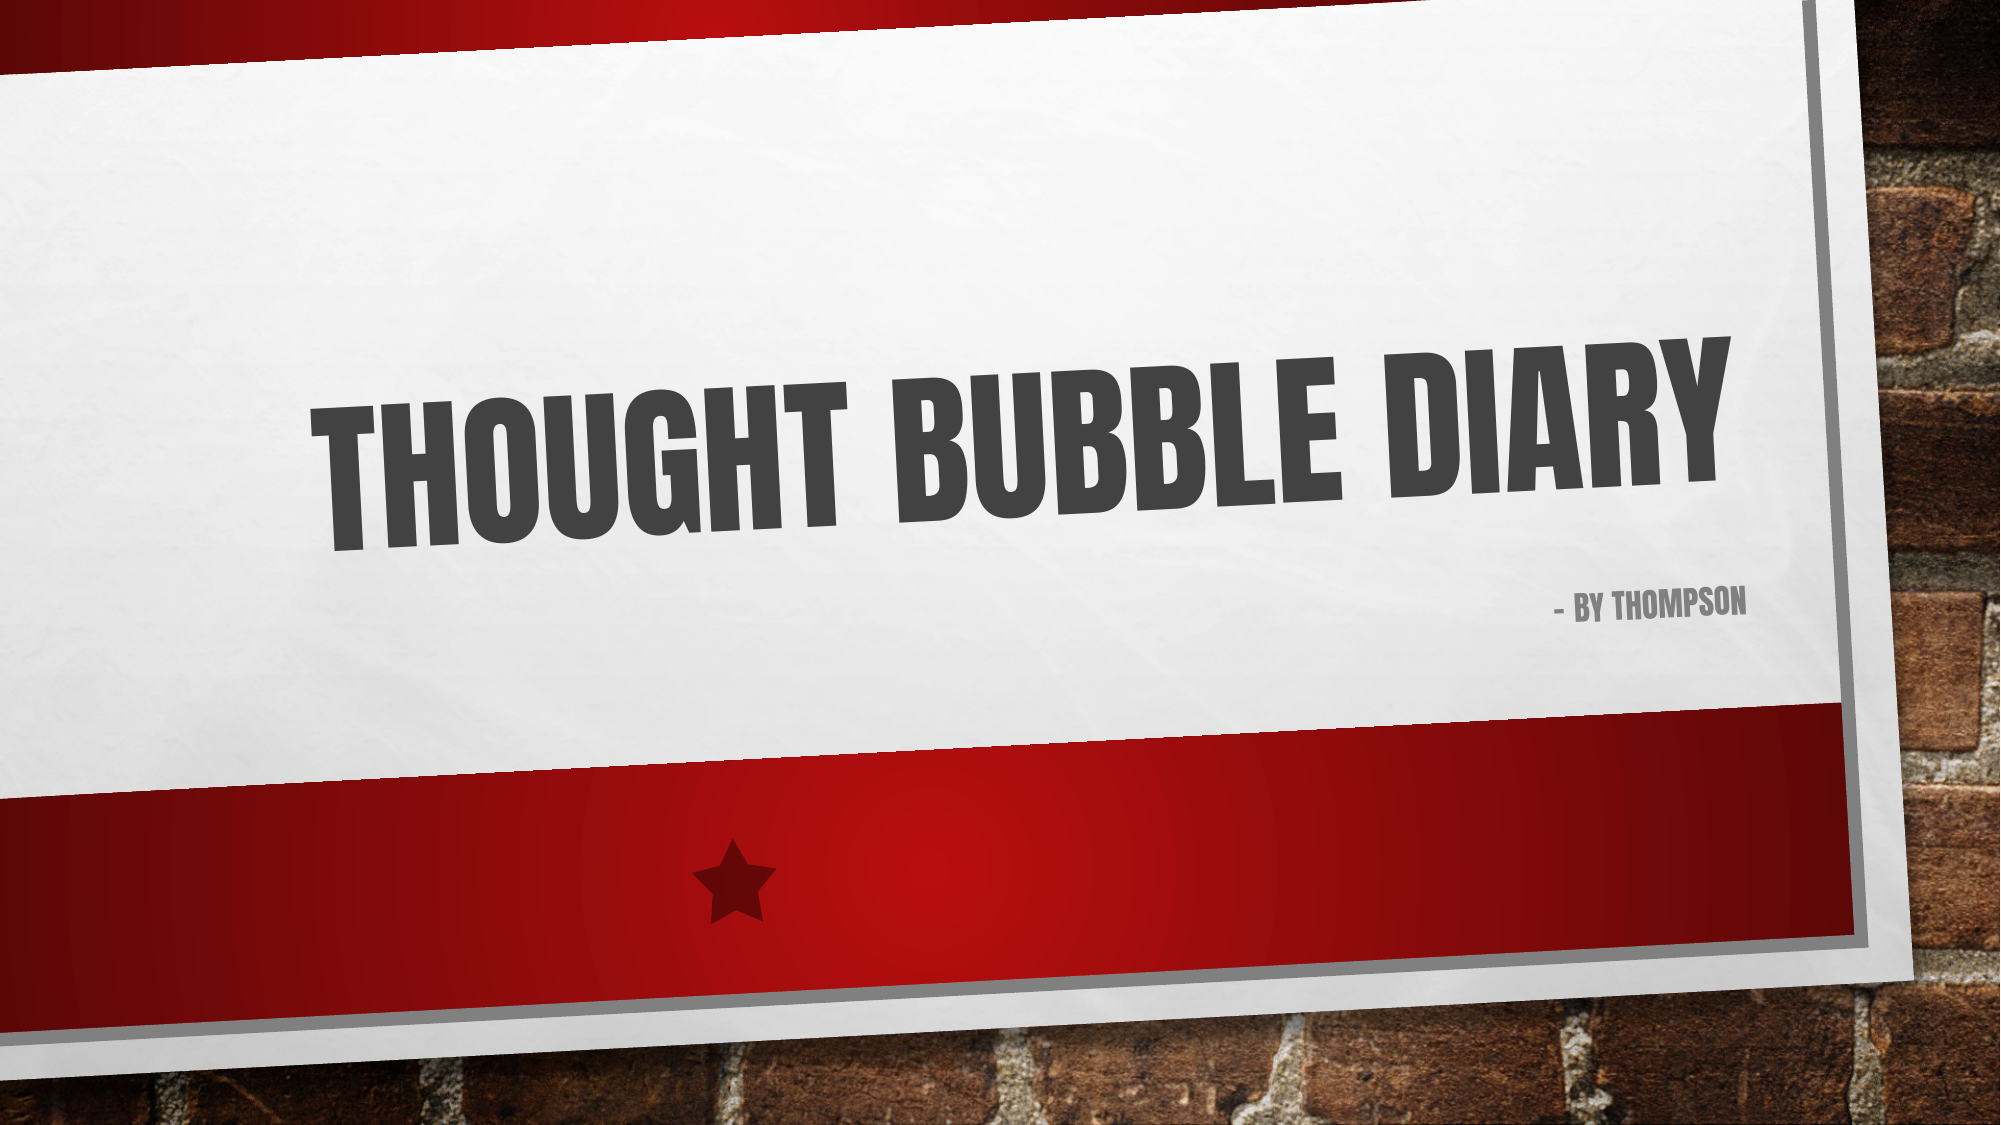

# Thought Bubble Diary
 - By Thompson